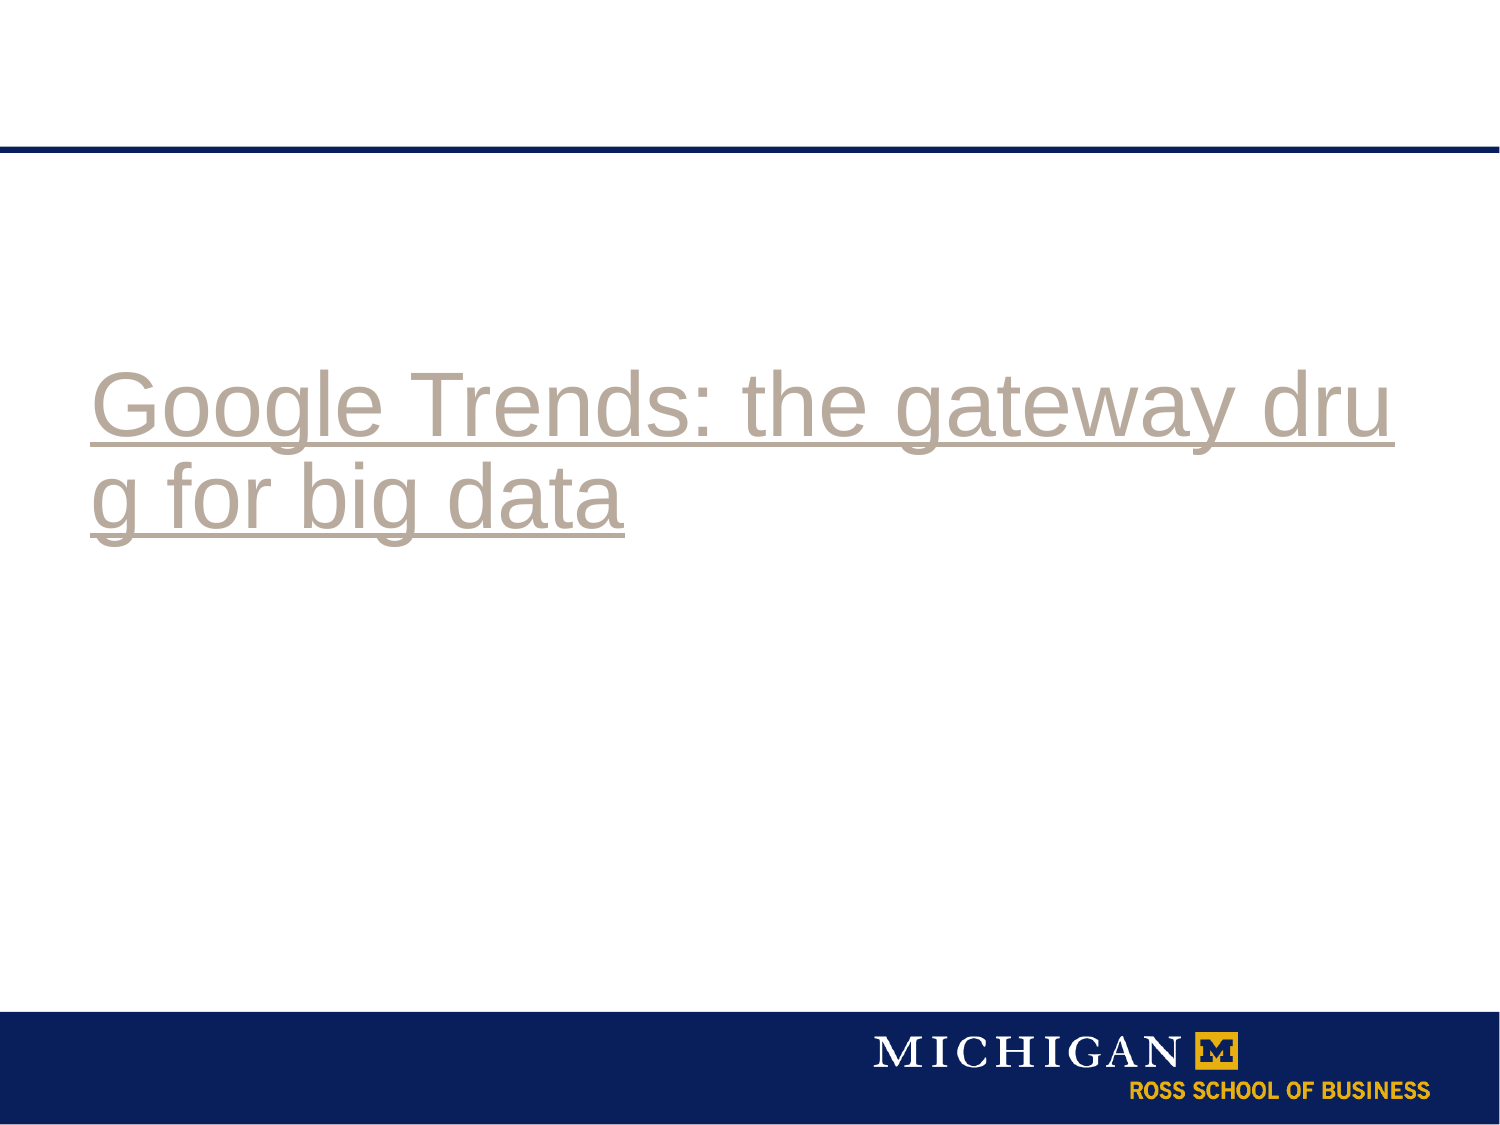

Google Trends: the gateway drug for big data